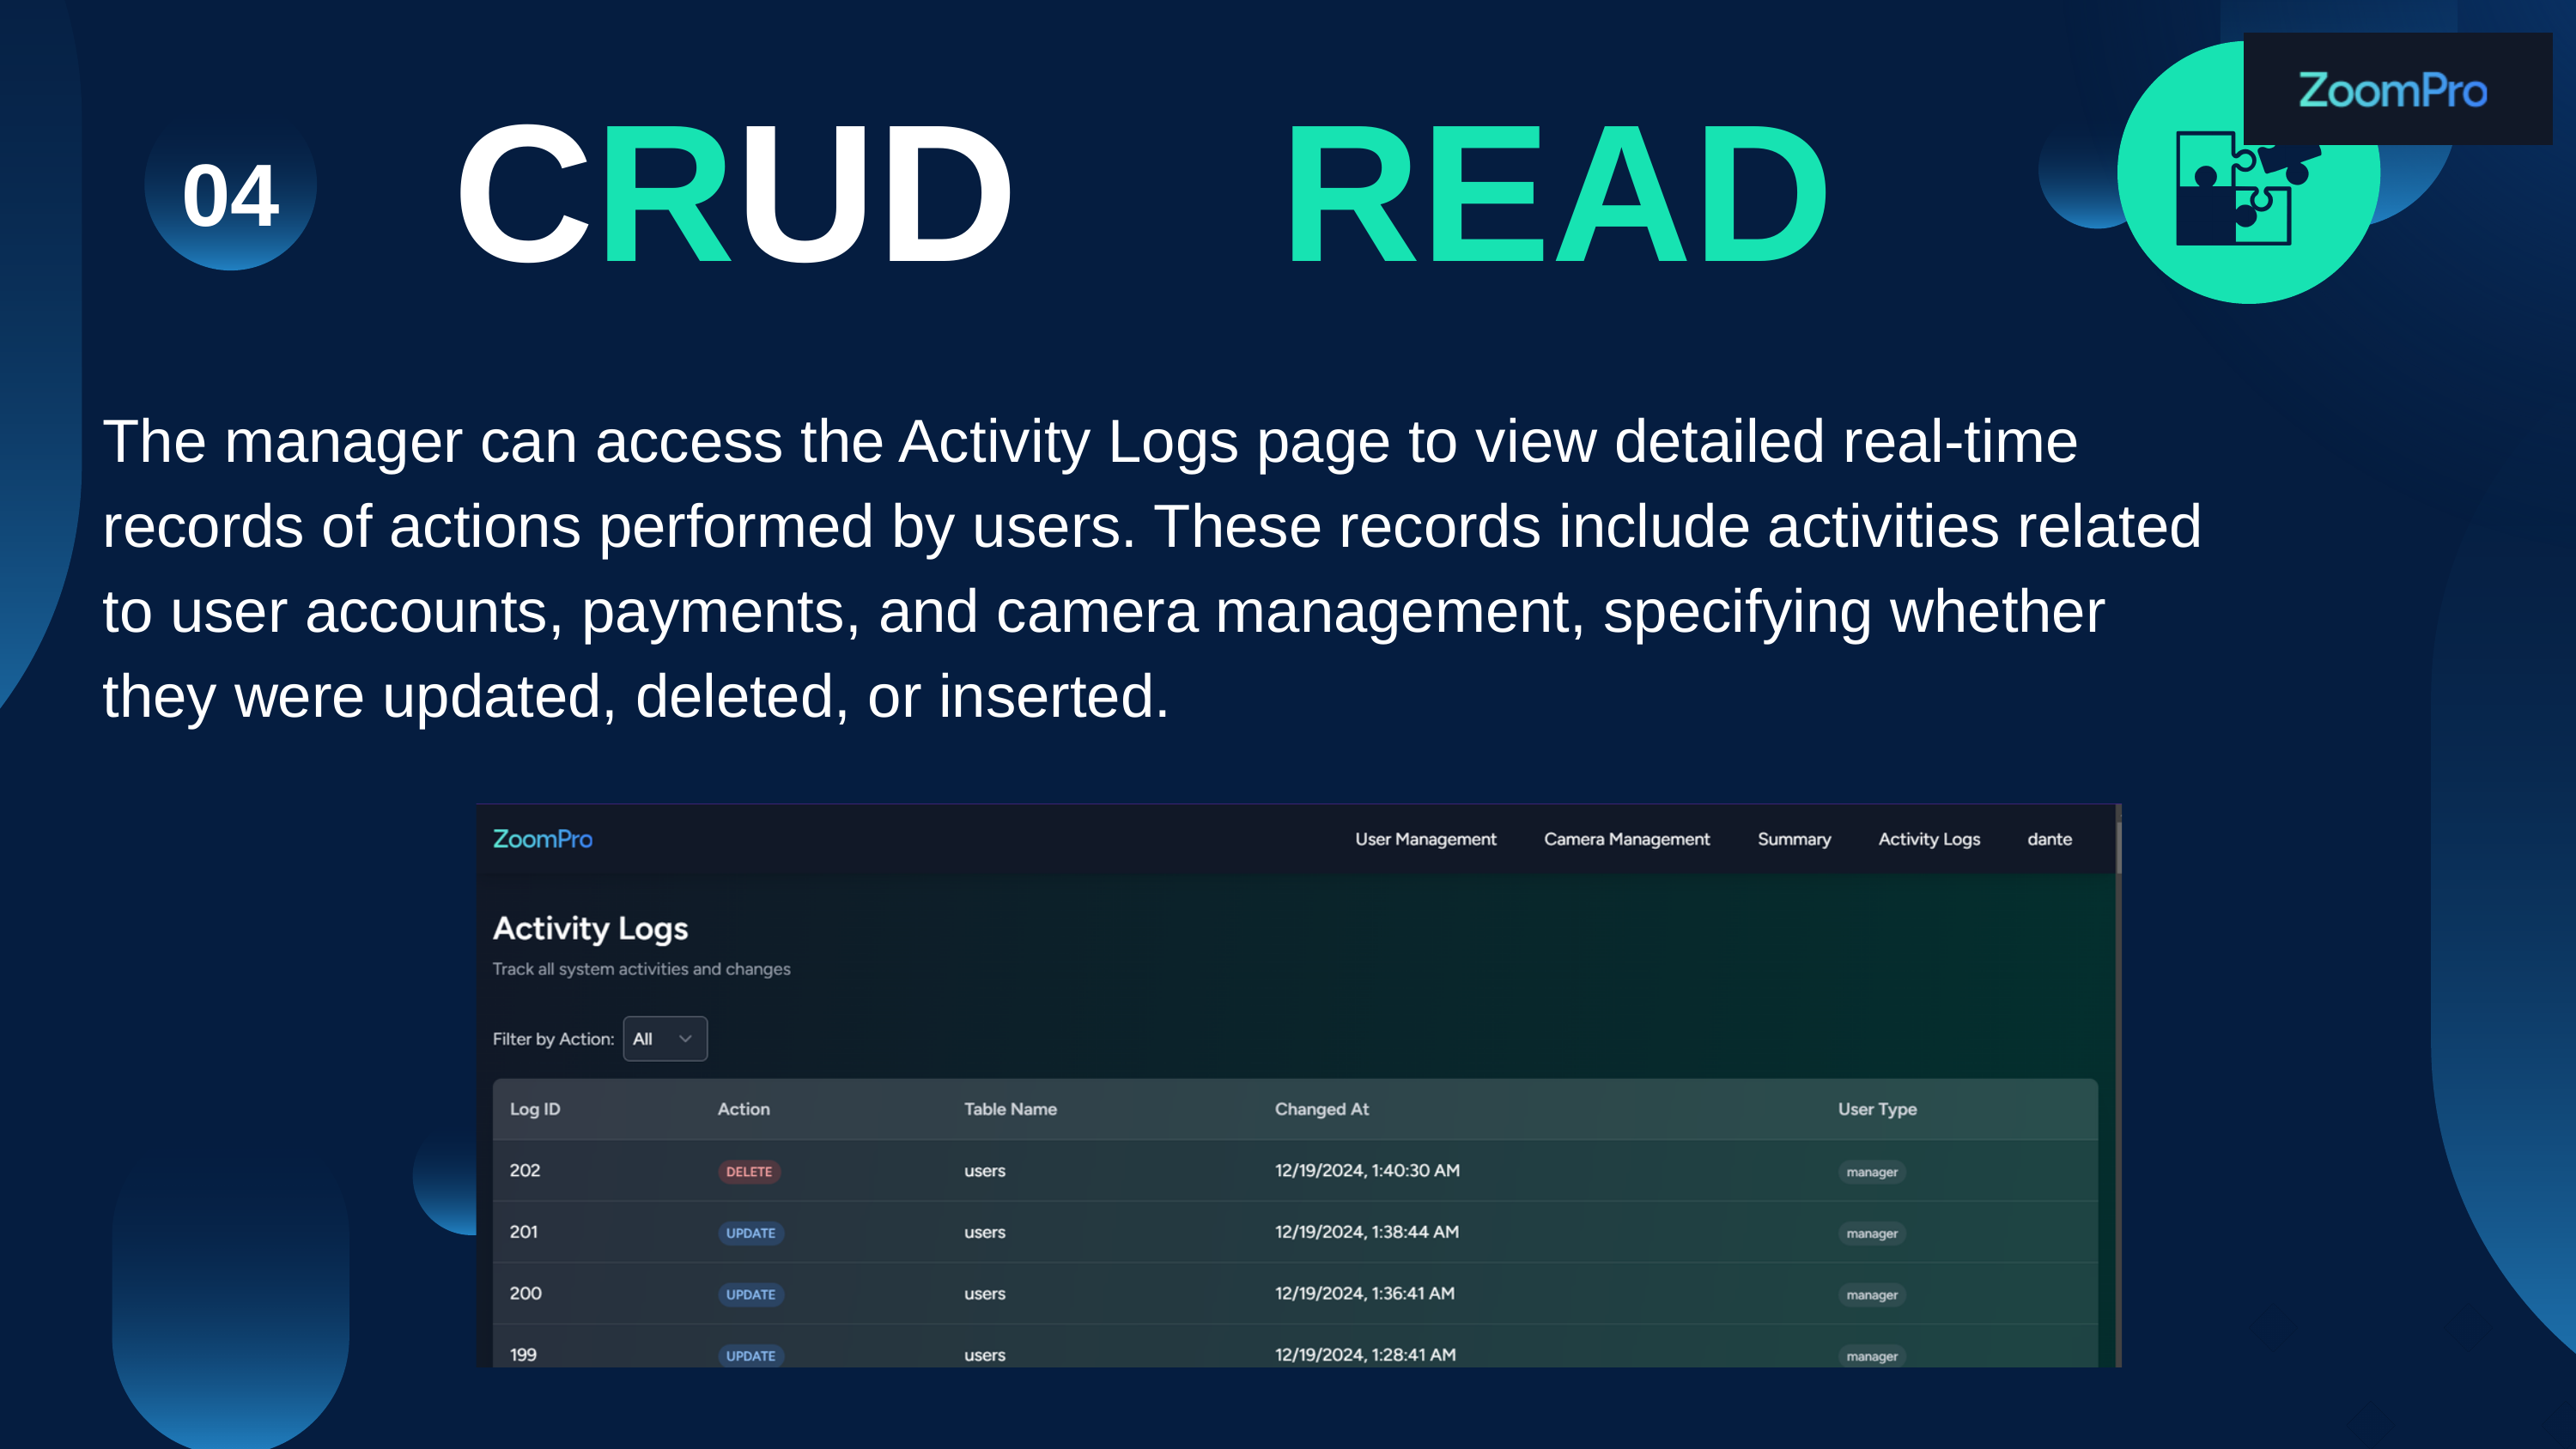

CRUD
READ

04

The manager can access the Activity Logs page to view detailed real-time records of actions performed by users. These records include activities related to user accounts, payments, and camera management, specifying whether they were updated, deleted, or inserted.